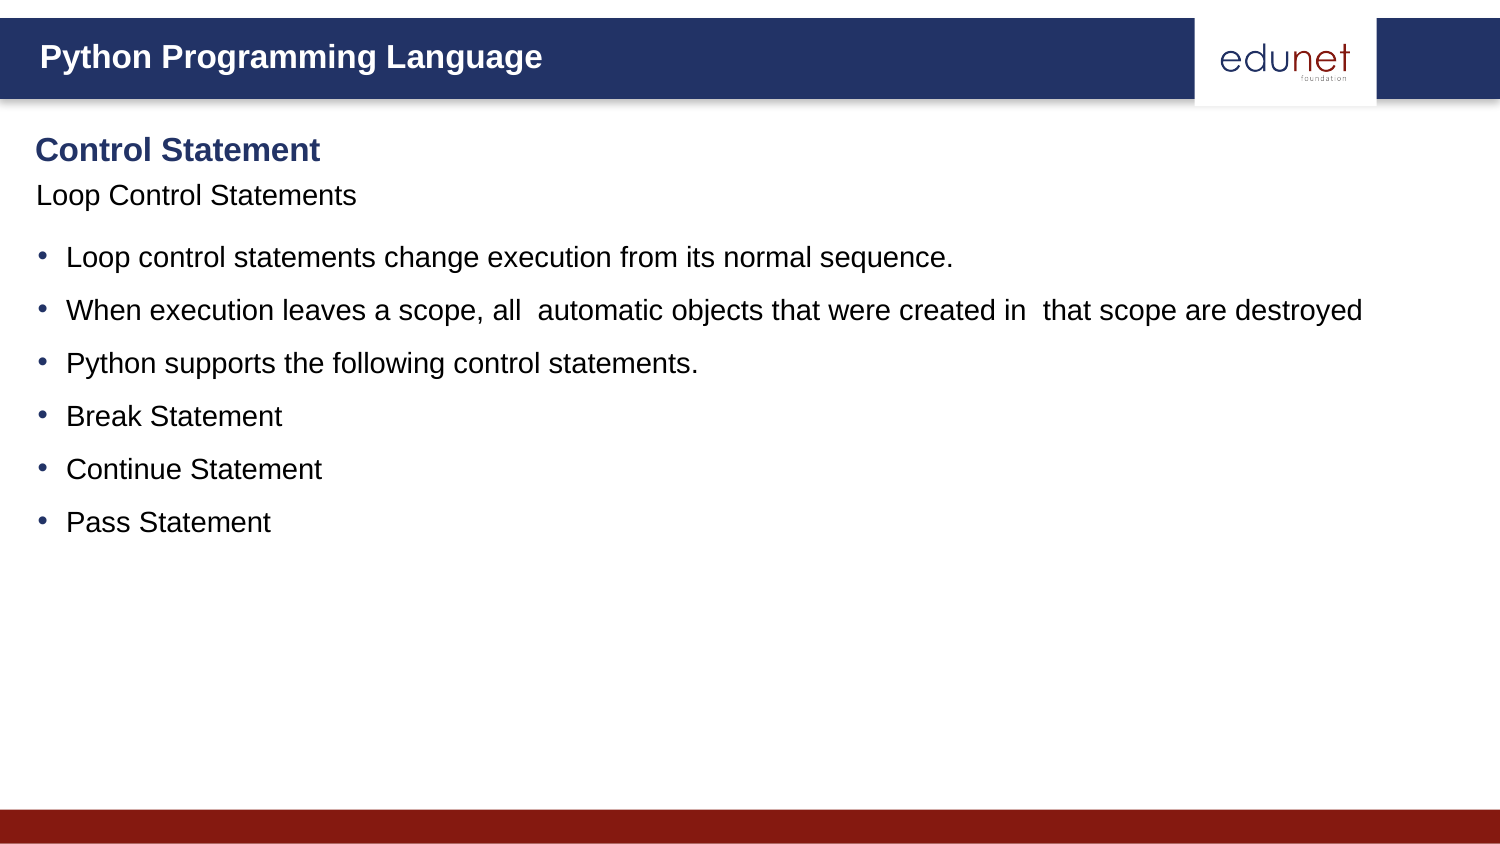

# Control Statement
Loop Control Statements
Loop control statements change execution from its normal sequence.
When execution leaves a scope, all  automatic objects that were created in  that scope are destroyed
Python supports the following control statements.
Break Statement
Continue Statement
Pass Statement